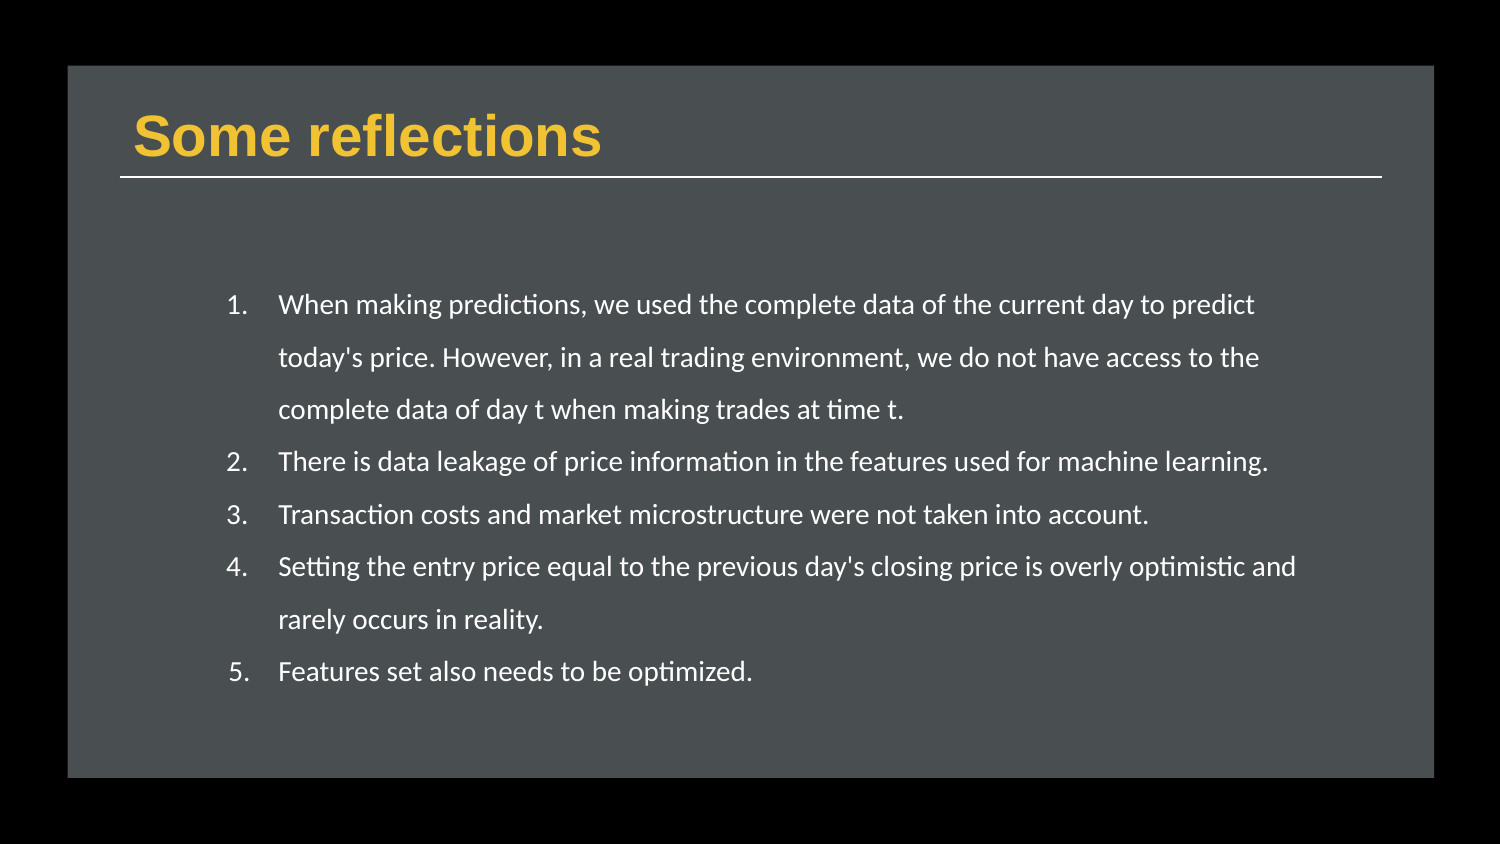

# Some reflections
When making predictions, we used the complete data of the current day to predict today's price. However, in a real trading environment, we do not have access to the complete data of day t when making trades at time t.
There is data leakage of price information in the features used for machine learning.
Transaction costs and market microstructure were not taken into account.
Setting the entry price equal to the previous day's closing price is overly optimistic and rarely occurs in reality.
Features set also needs to be optimized.